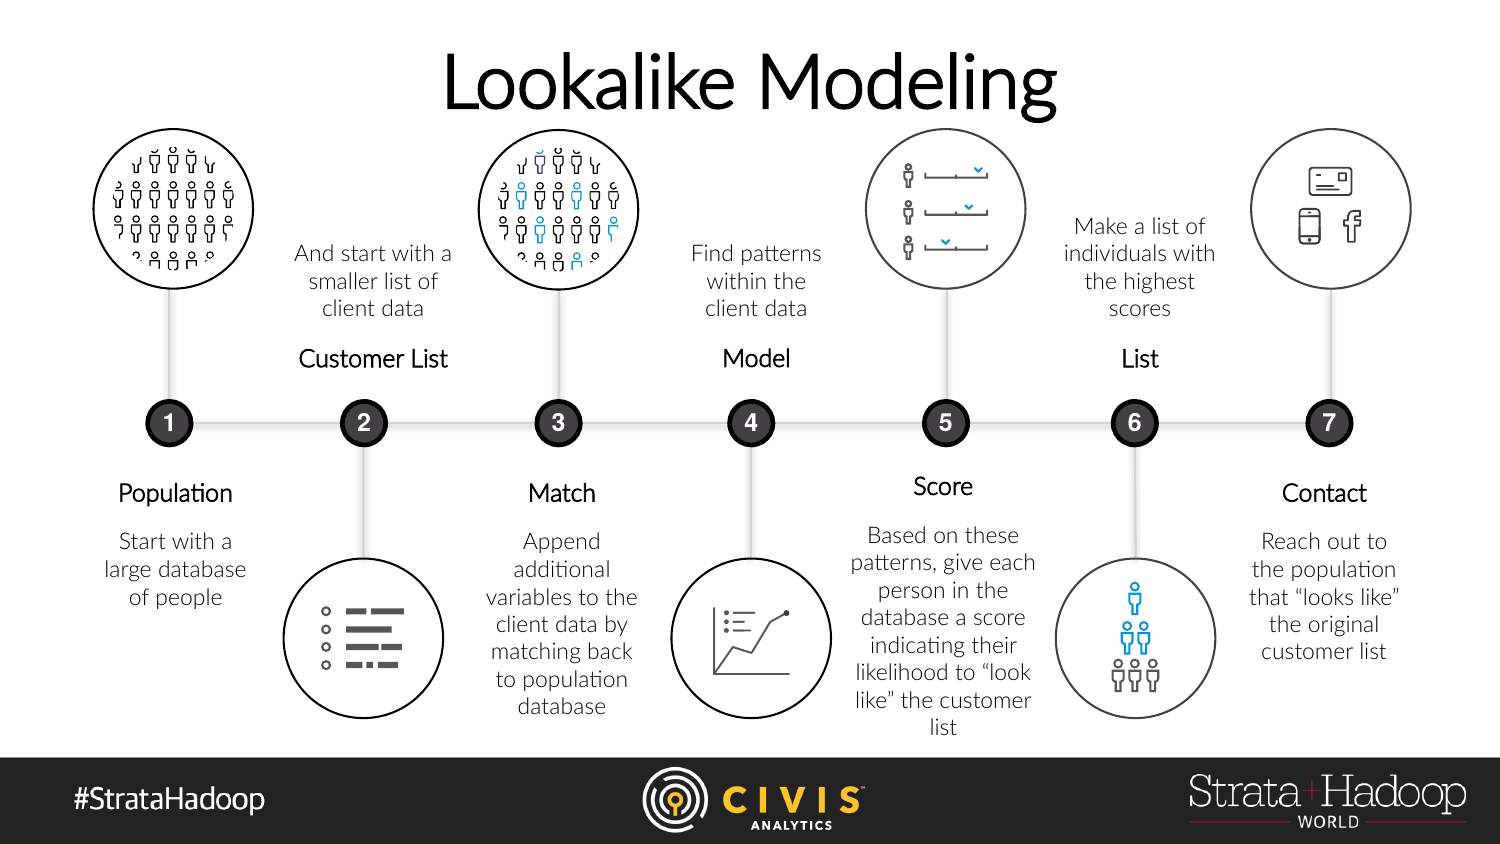

# Lookalike Modeling

Find patterns within the client data
Model

And start with a smaller list of client data
Customer List
Make a list of individuals with the highest scores
List

1

2

3

4

5

6

7
Score
Based on these patterns, give each person in the database a score indicating their likelihood to “look like” the customer list
Match
Append additional variables to the client data by matching back to population database
Population
Start with a large database of people
Contact
Reach out to the population that “looks like” the original customer list